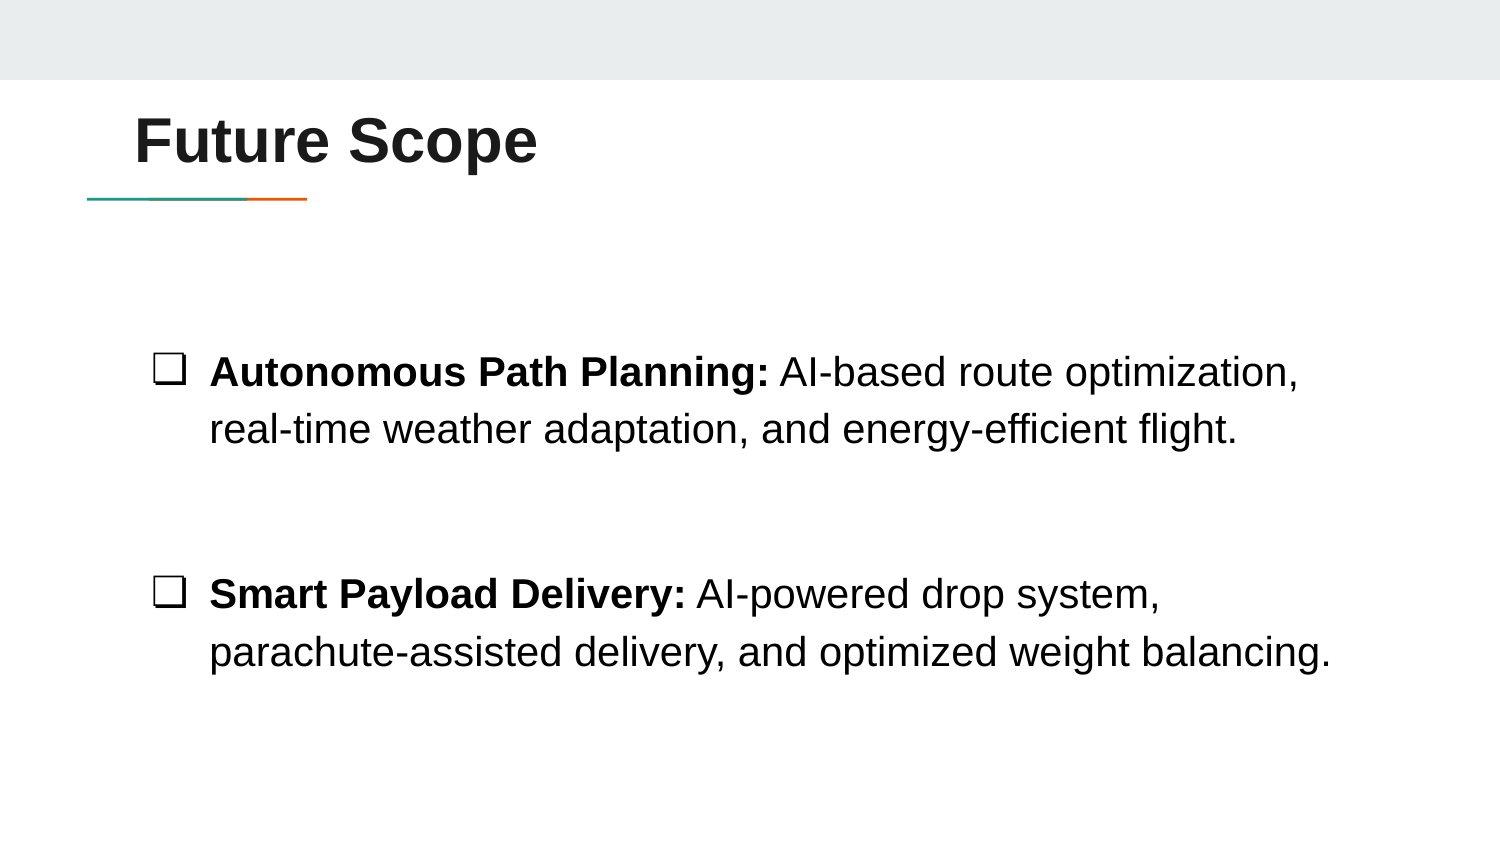

# Future Scope
Autonomous Path Planning: AI-based route optimization, real-time weather adaptation, and energy-efficient flight.

Smart Payload Delivery: AI-powered drop system, parachute-assisted delivery, and optimized weight balancing.